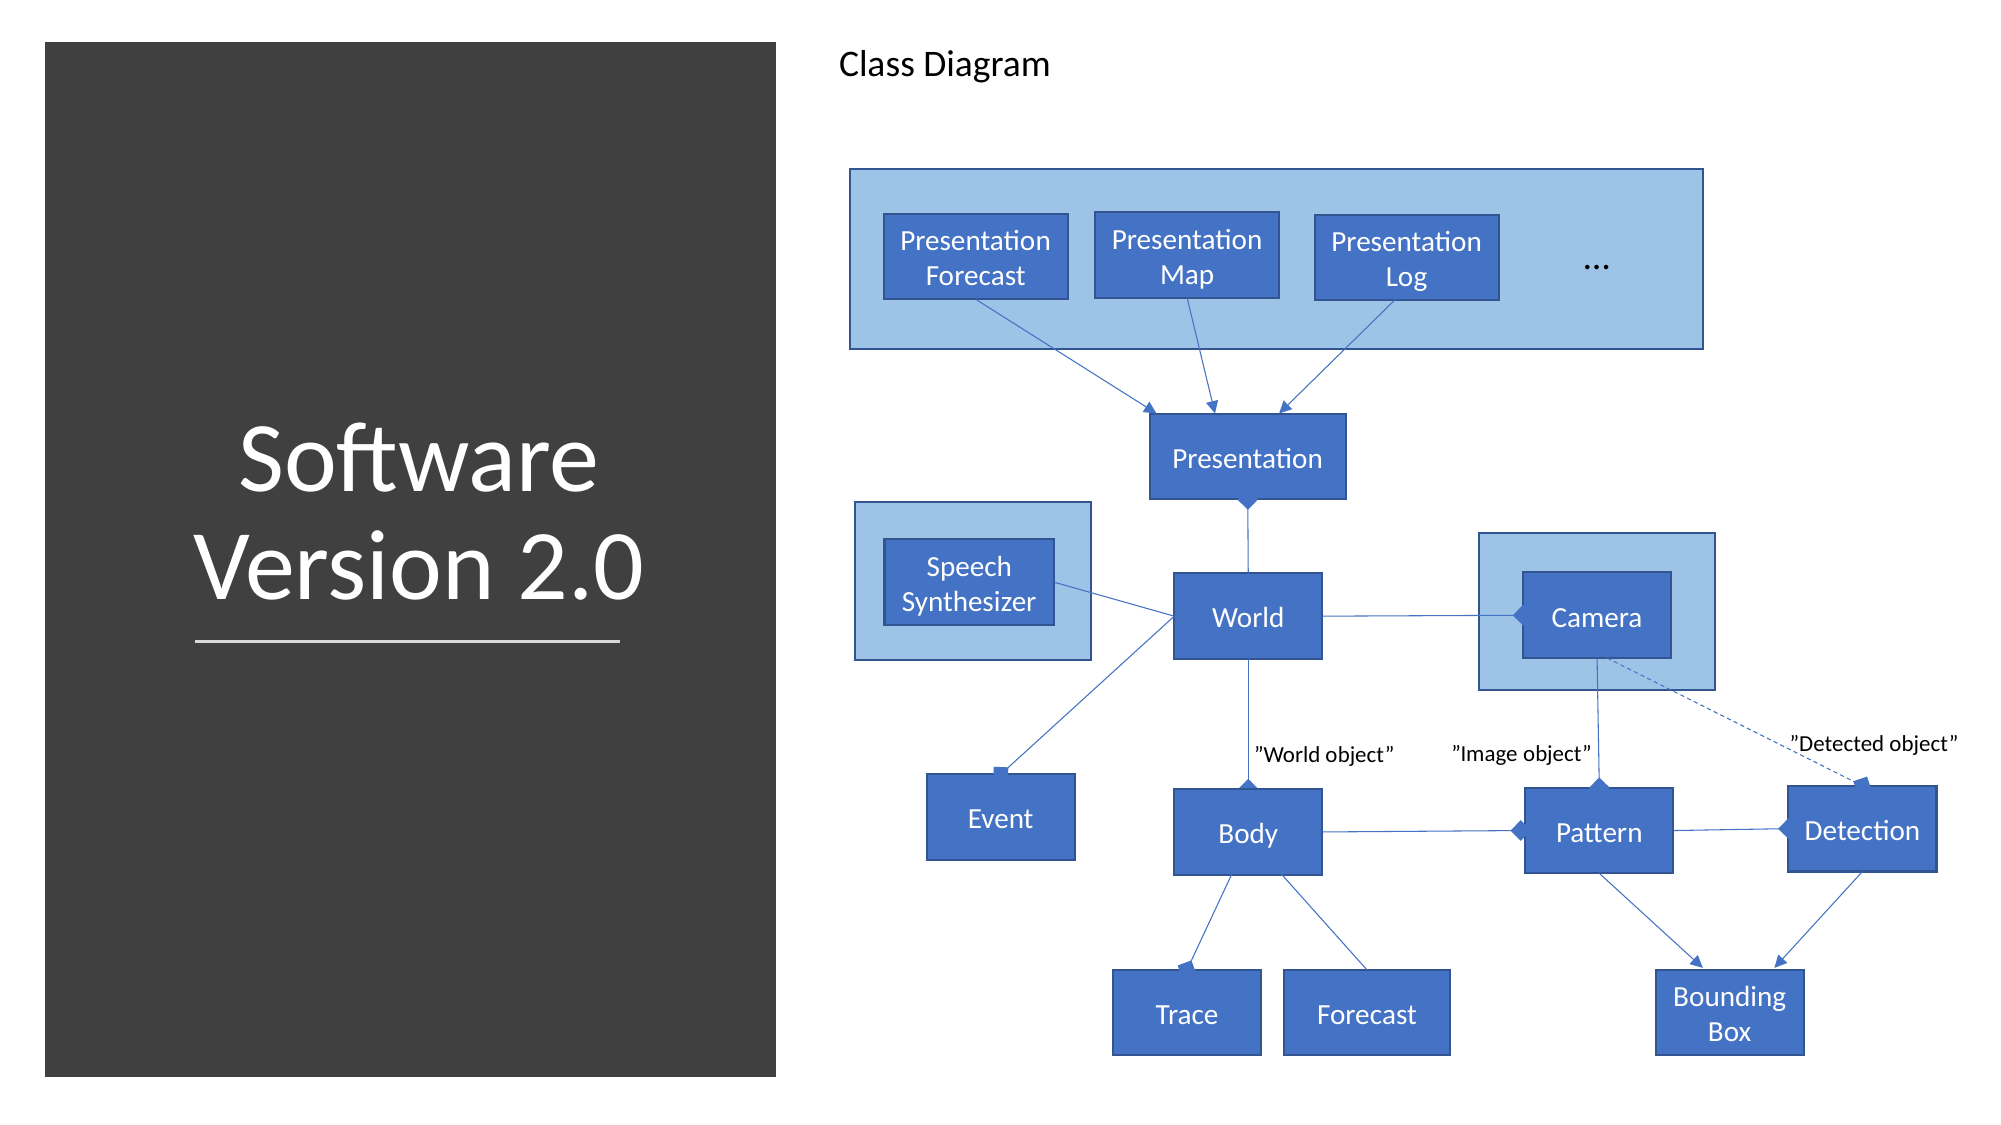

Class Diagram

Software Version 2.0

PresentationMap
PresentationForecast
PresentationLog
…
Presentation

Speech
Synthesizer
Camera
World
”Detected object”
”Image object”
”World object”
Event
Detection
Pattern
Body
Trace
Forecast
Bounding
Box